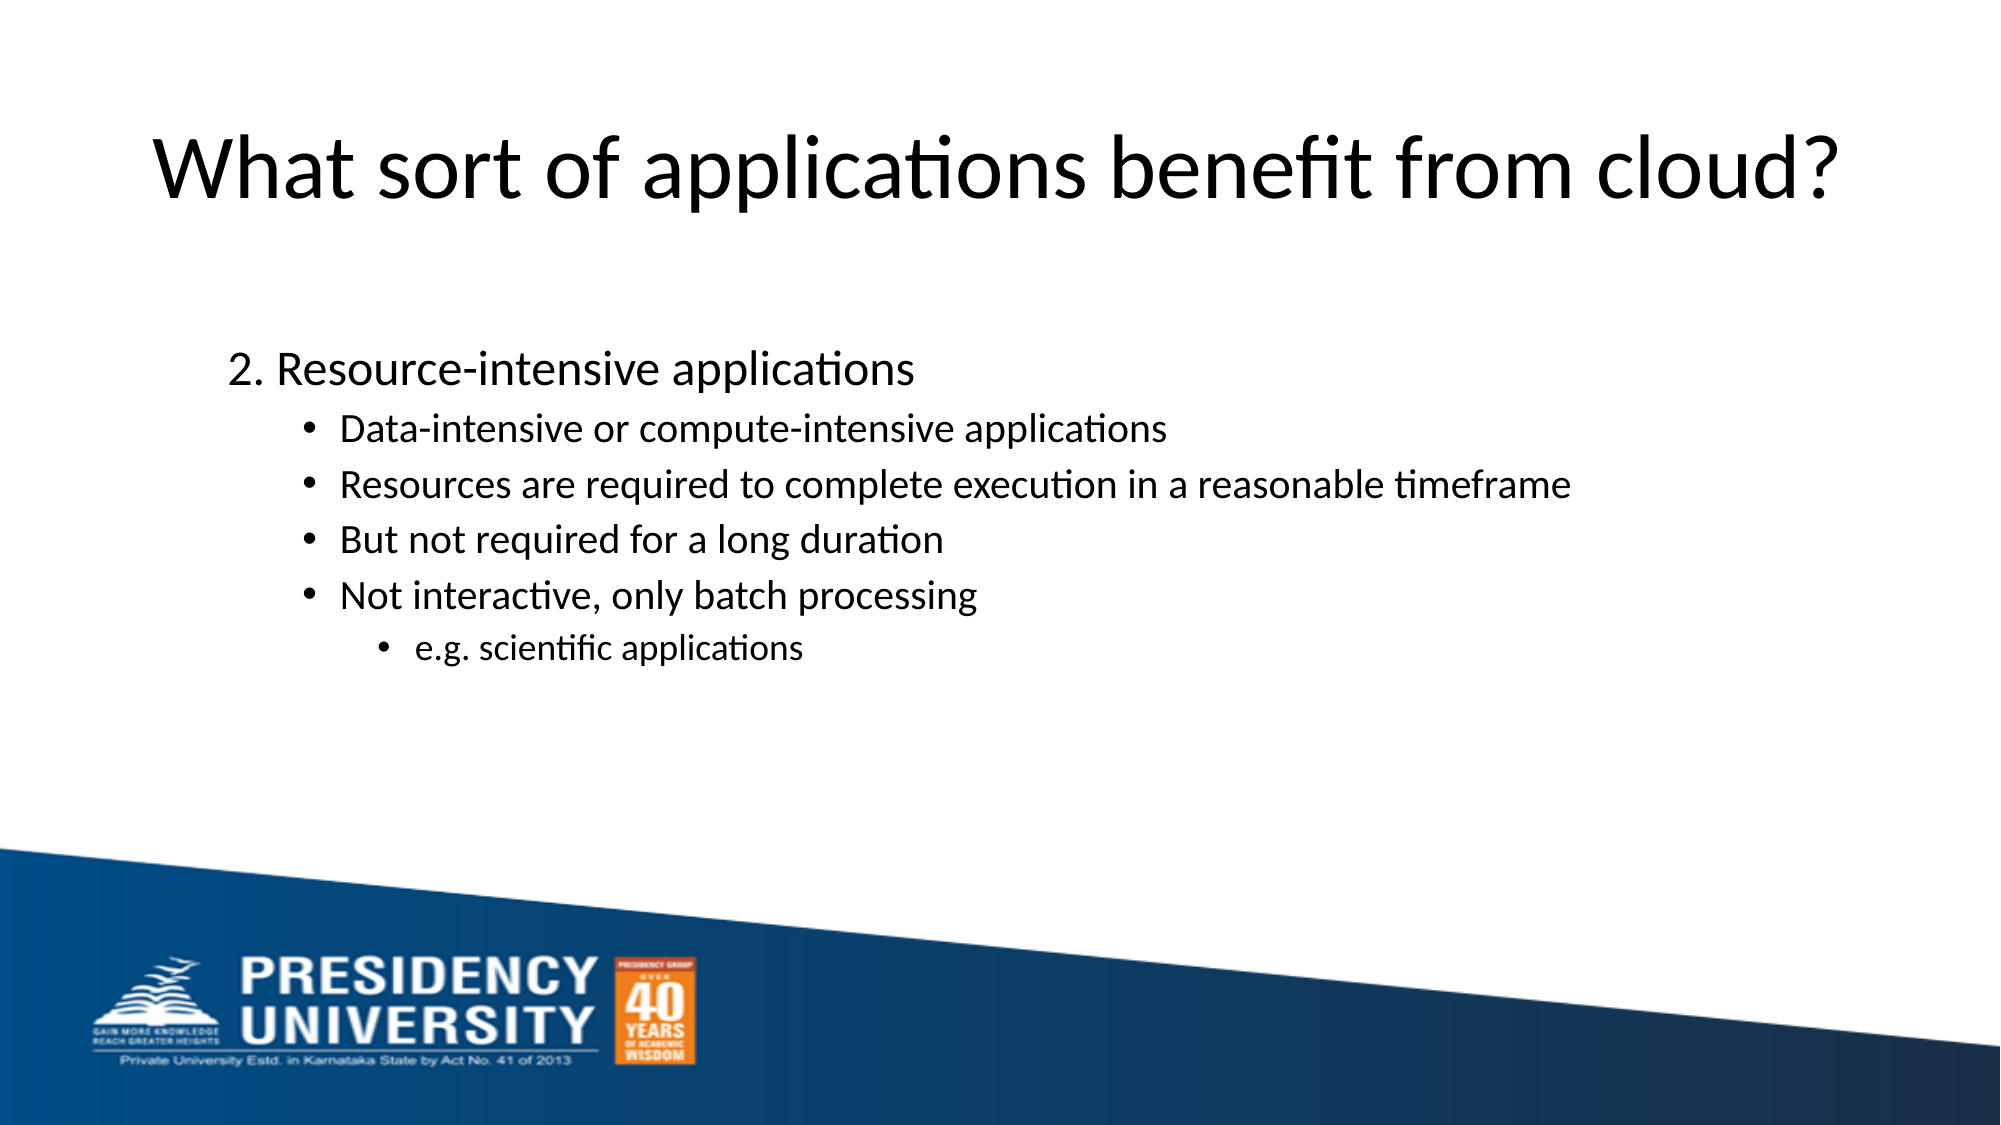

# What sort of applications benefit from cloud?
2. Resource-intensive applications
Data-intensive or compute-intensive applications
Resources are required to complete execution in a reasonable timeframe
But not required for a long duration
Not interactive, only batch processing
e.g. scientific applications